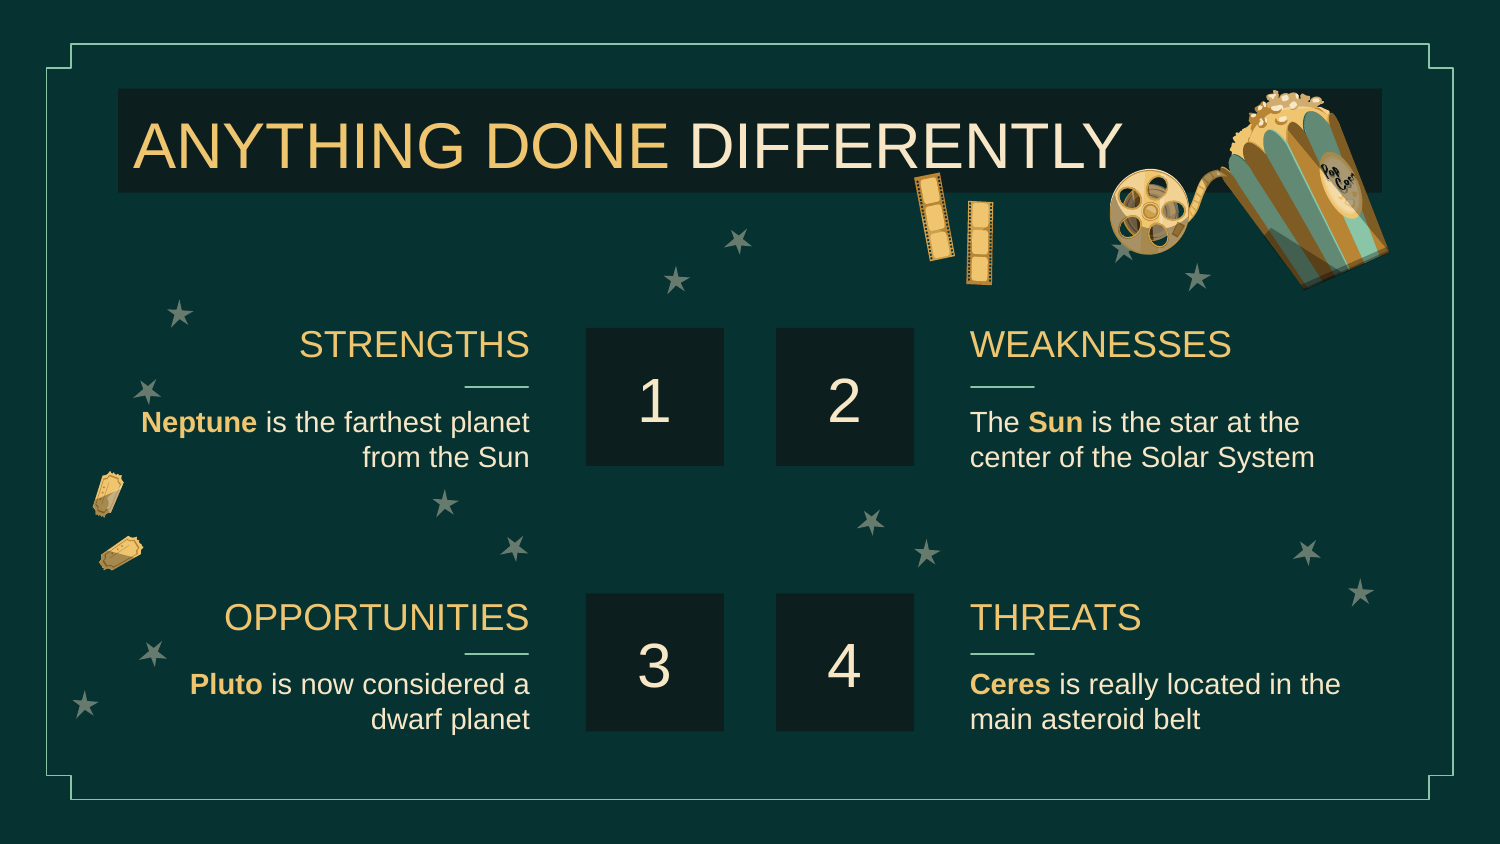

# ANYTHING DONE DIFFERENTLY

STRENGTHS
WEAKNESSES
1
2
Neptune is the farthest planet from the Sun
The Sun is the star at the center of the Solar System

OPPORTUNITIES
THREATS
3
4
Pluto is now considered a dwarf planet
Ceres is really located in the main asteroid belt